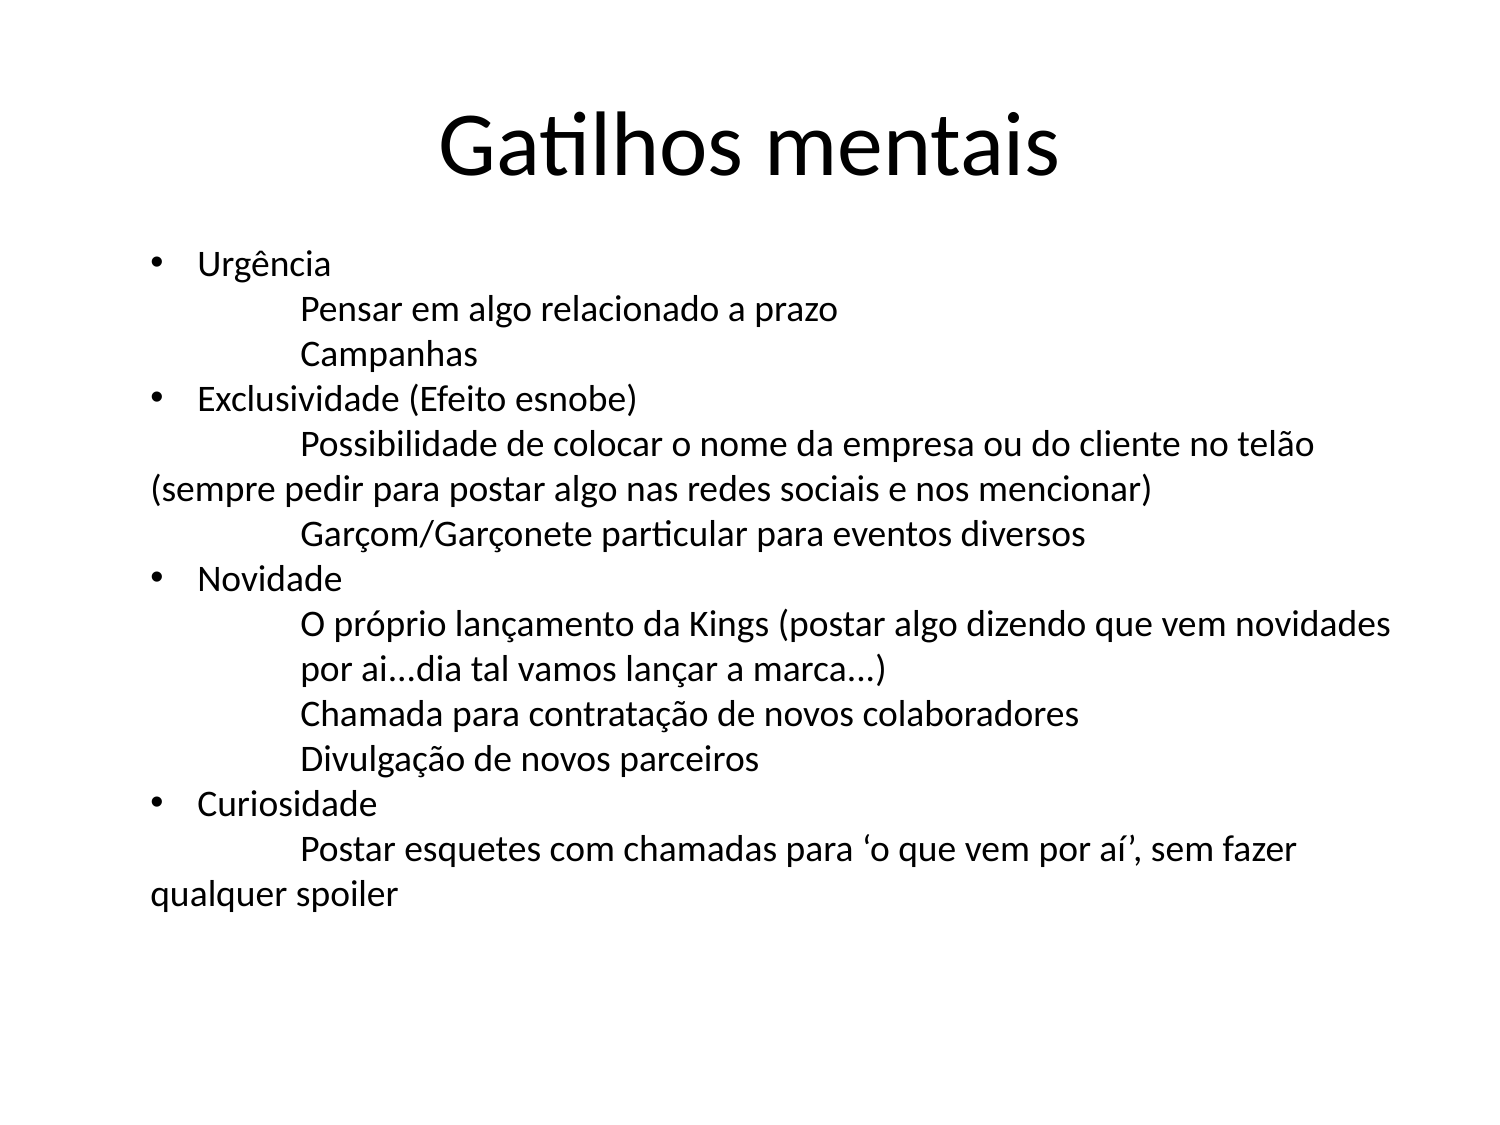

# Gatilhos mentais
Urgência
	Pensar em algo relacionado a prazo
	Campanhas
Exclusividade (Efeito esnobe)
	Possibilidade de colocar o nome da empresa ou do cliente no telão 	(sempre pedir para postar algo nas redes sociais e nos mencionar)
	Garçom/Garçonete particular para eventos diversos
Novidade
	O próprio lançamento da Kings (postar algo dizendo que vem novidades 	por ai...dia tal vamos lançar a marca...)
	Chamada para contratação de novos colaboradores
	Divulgação de novos parceiros
Curiosidade
	Postar esquetes com chamadas para ‘o que vem por aí’, sem fazer 	qualquer spoiler